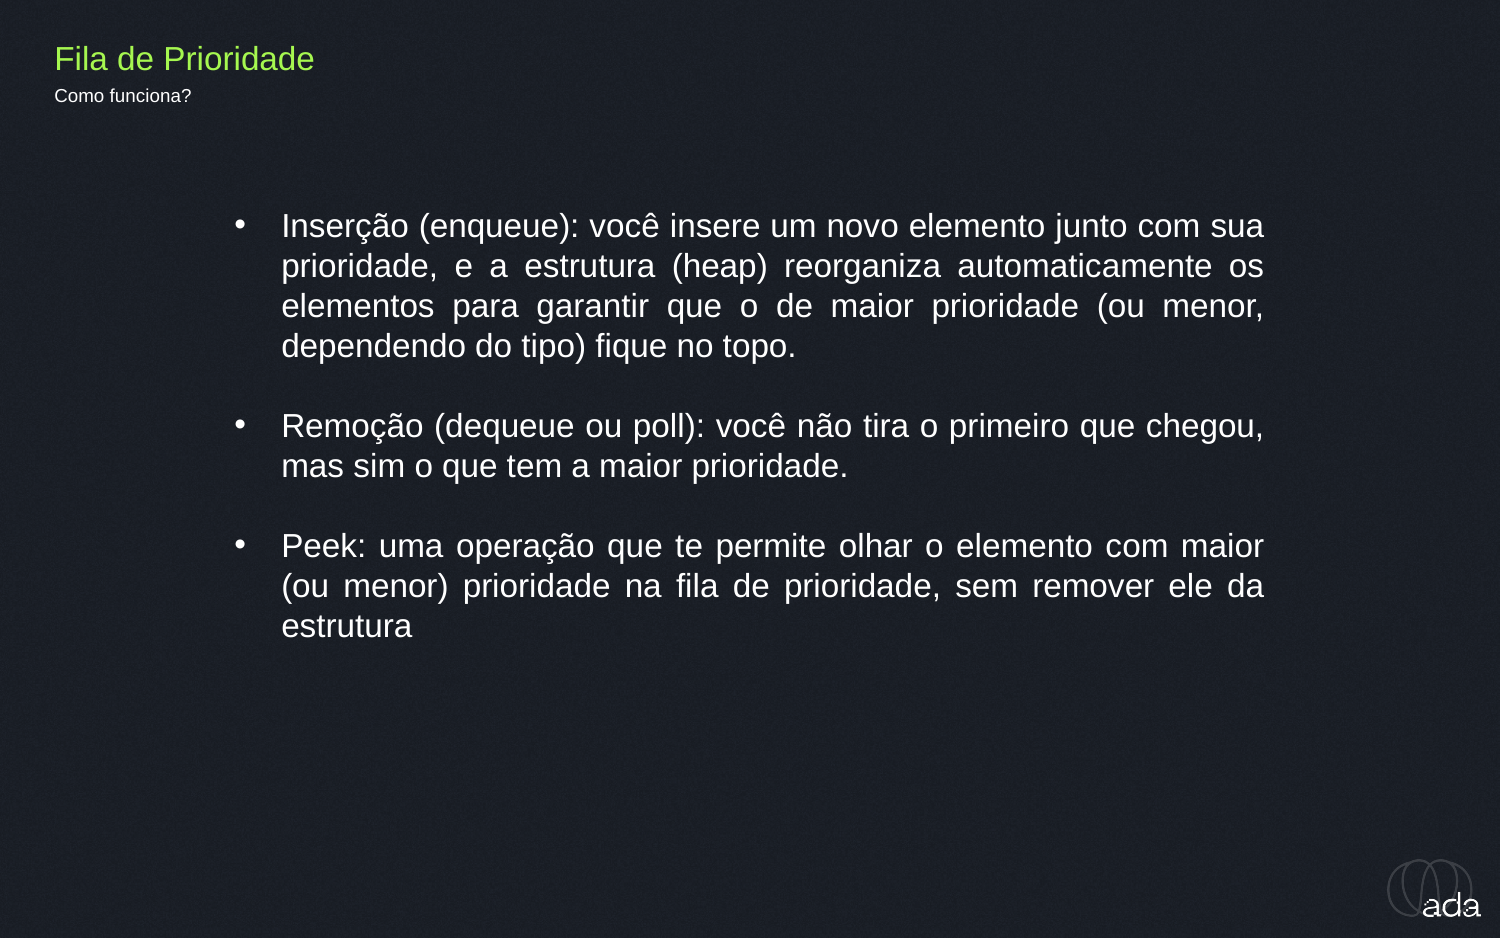

Fila de Prioridade

Como funciona?
Inserção (enqueue): você insere um novo elemento junto com sua prioridade, e a estrutura (heap) reorganiza automaticamente os elementos para garantir que o de maior prioridade (ou menor, dependendo do tipo) fique no topo.

Remoção (dequeue ou poll): você não tira o primeiro que chegou, mas sim o que tem a maior prioridade.

Peek: uma operação que te permite olhar o elemento com maior (ou menor) prioridade na fila de prioridade, sem remover ele da estrutura